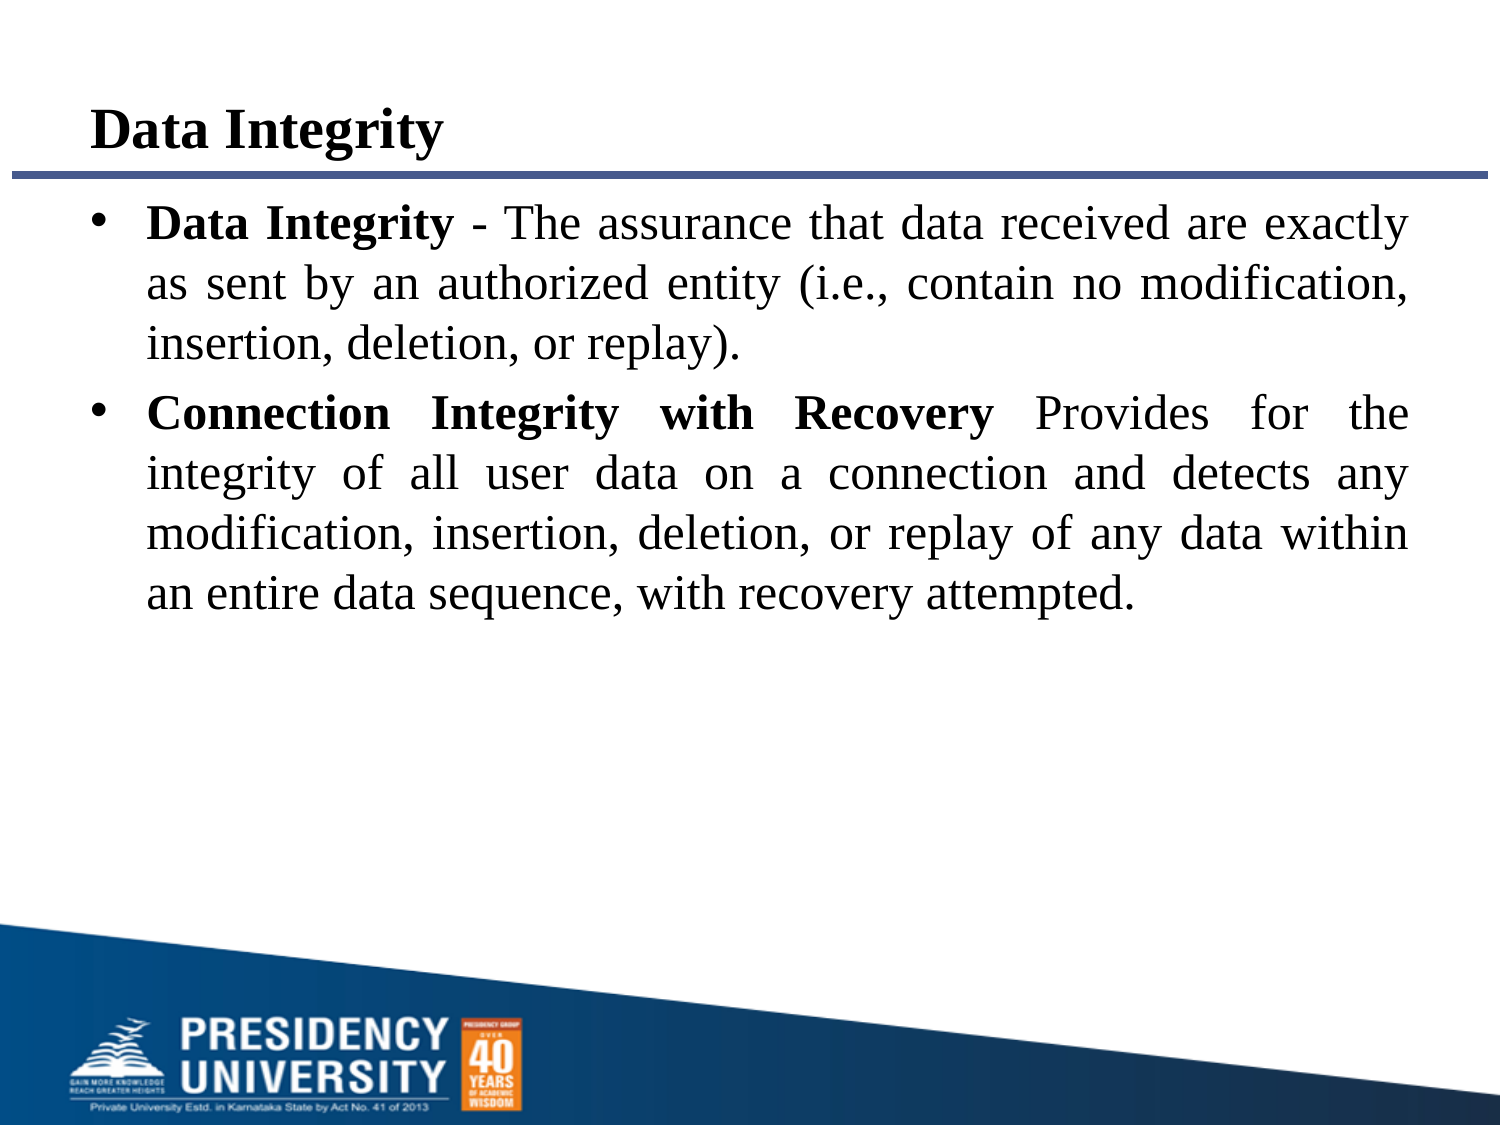

# Data Integrity
Data Integrity - The assurance that data received are exactly as sent by an authorized entity (i.e., contain no modification, insertion, deletion, or replay).
Connection Integrity with Recovery Provides for the integrity of all user data on a connection and detects any modification, insertion, deletion, or replay of any data within an entire data sequence, with recovery attempted.

41